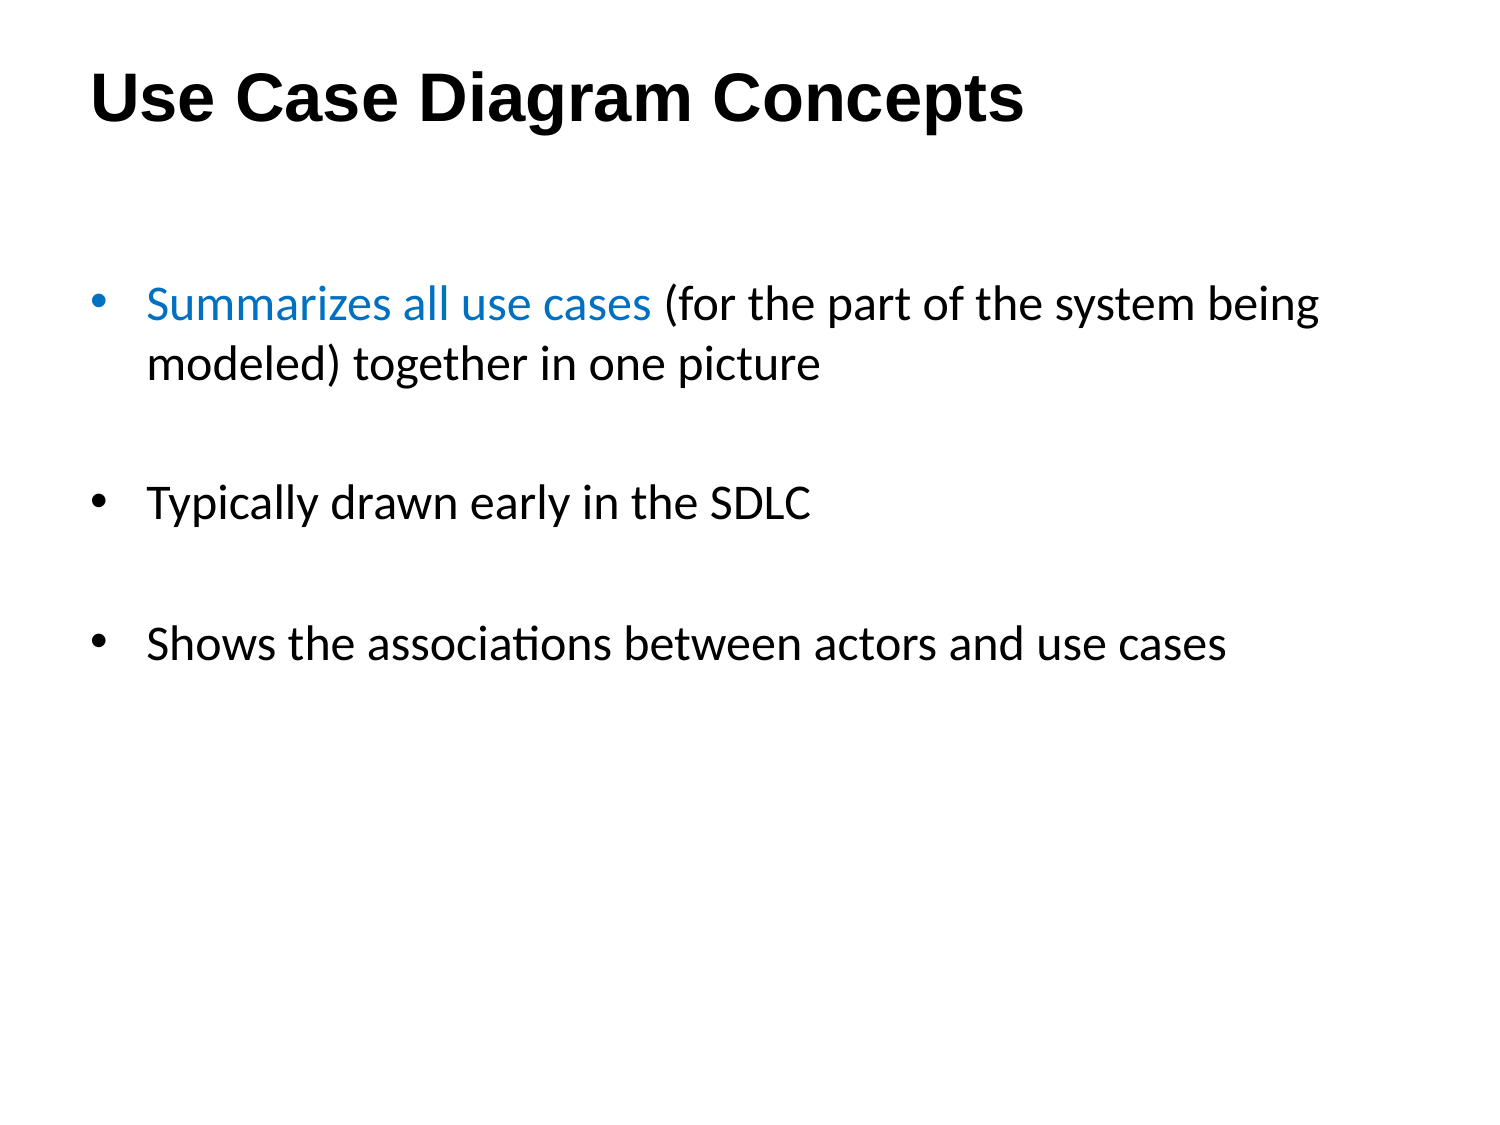

# Use Case Diagram Concepts
Summarizes all use cases (for the part of the system being modeled) together in one picture

Typically drawn early in the SDLC

Shows the associations between actors and use cases